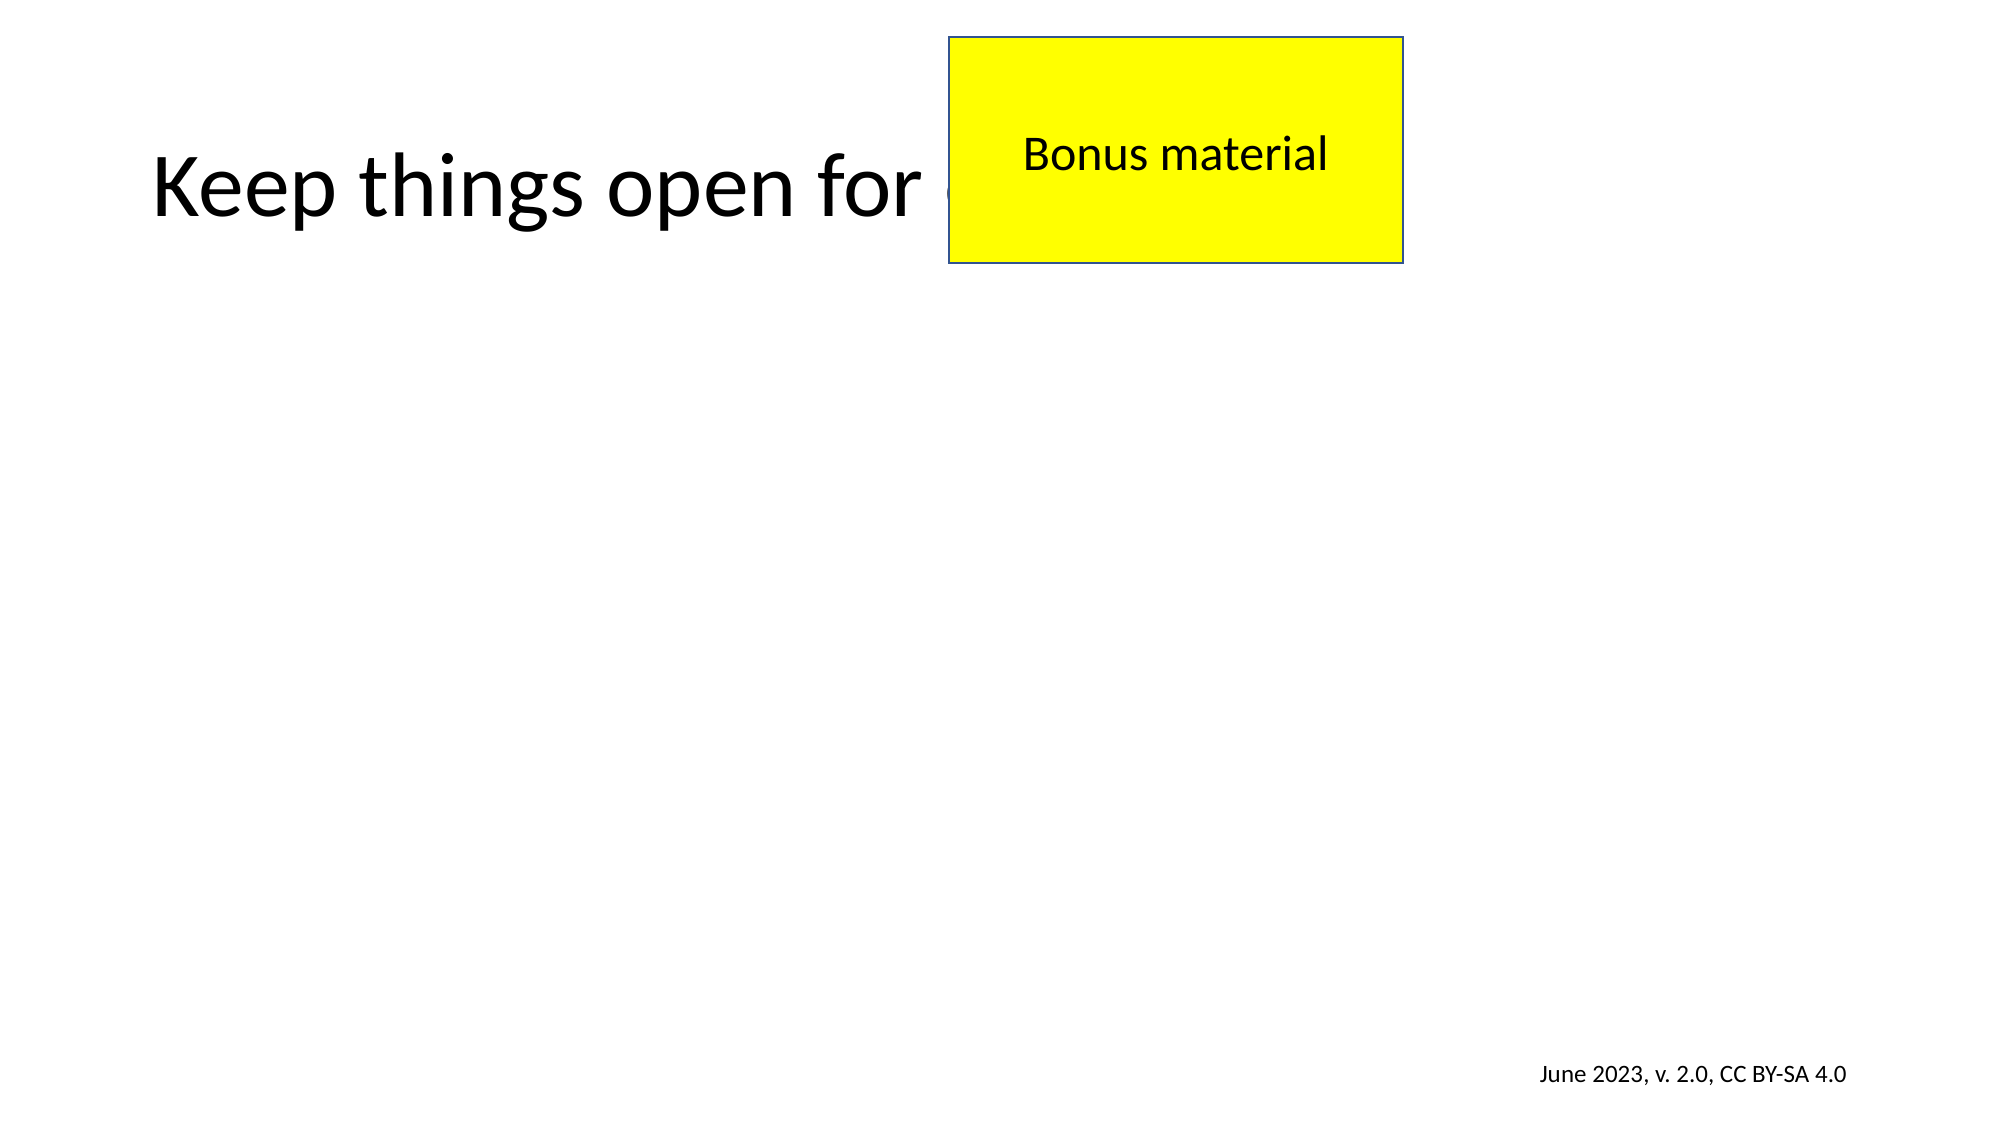

Bonus material
# Keep things open for extension
June 2023, v. 2.0, CC BY-SA 4.0